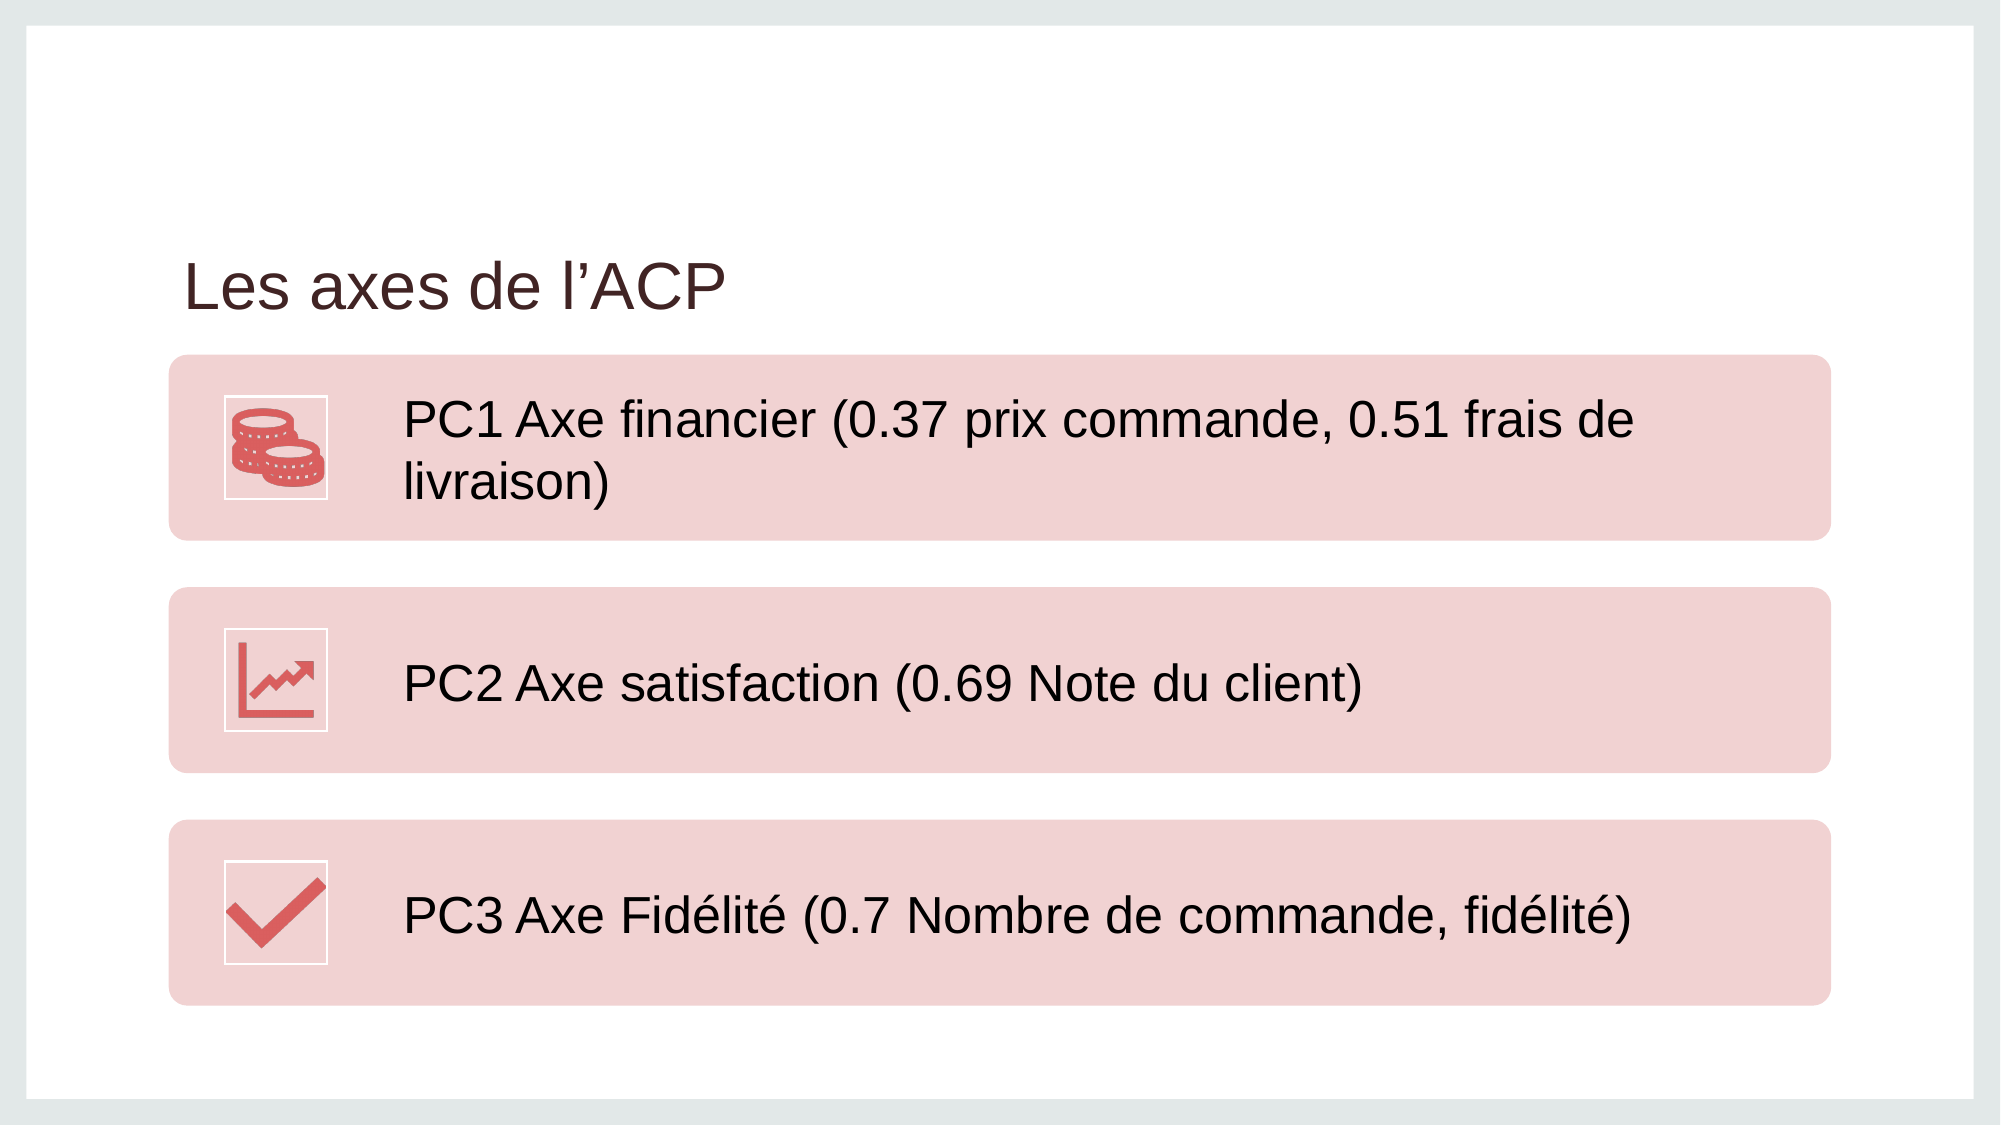

# Les axes de l’ACP
PC1 Axe financier (0.37 prix commande, 0.51 frais de livraison)
PC2 Axe satisfaction (0.69 Note du client)
PC3 Axe Fidélité (0.7 Nombre de commande, fidélité)